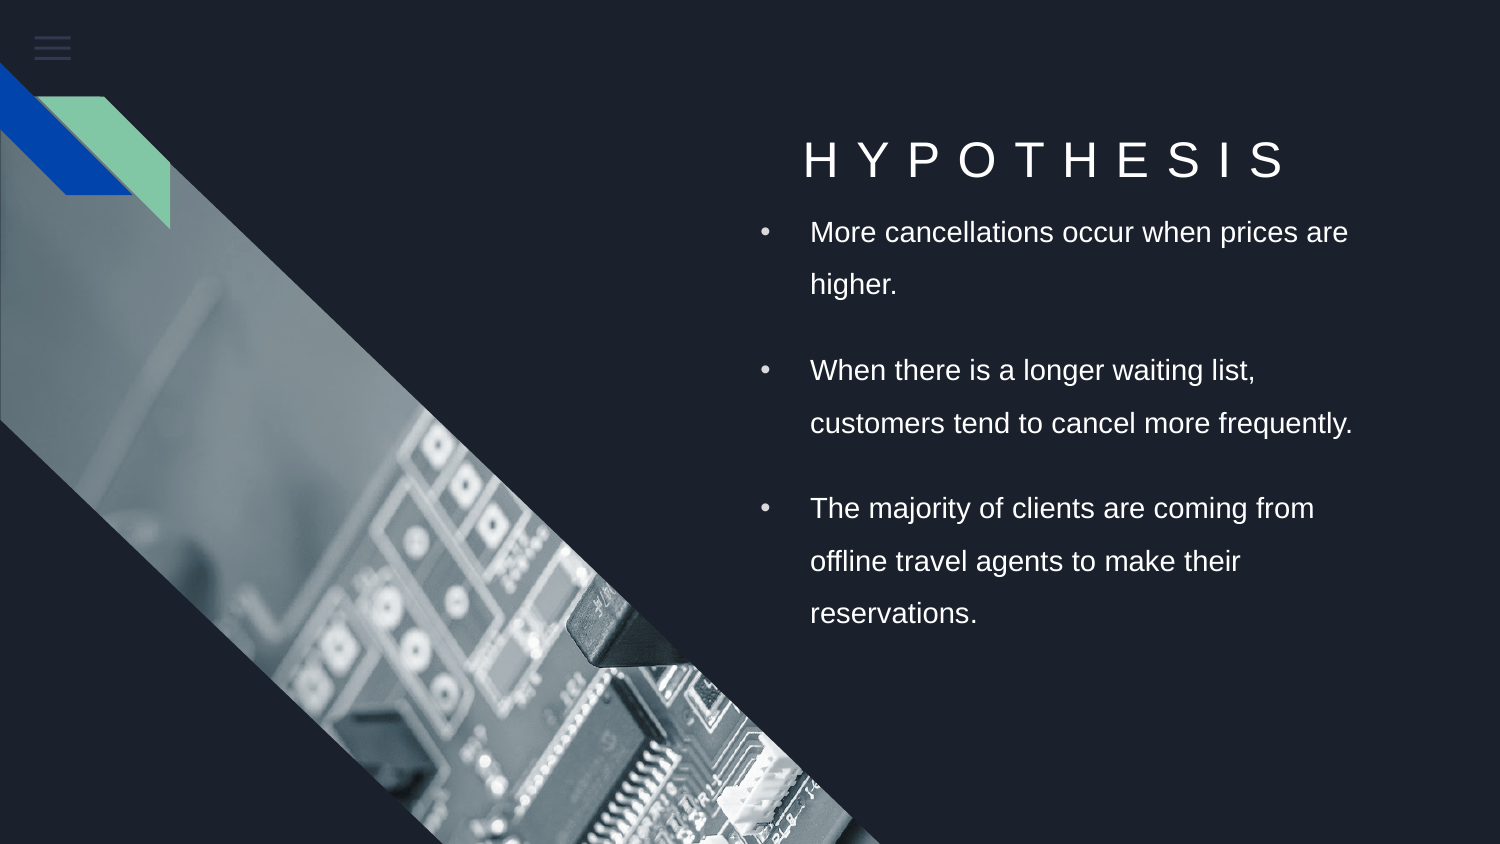

# HYPOTHESIS
More cancellations occur when prices are higher.
When there is a longer waiting list, customers tend to cancel more frequently.
The majority of clients are coming from offline travel agents to make their reservations.